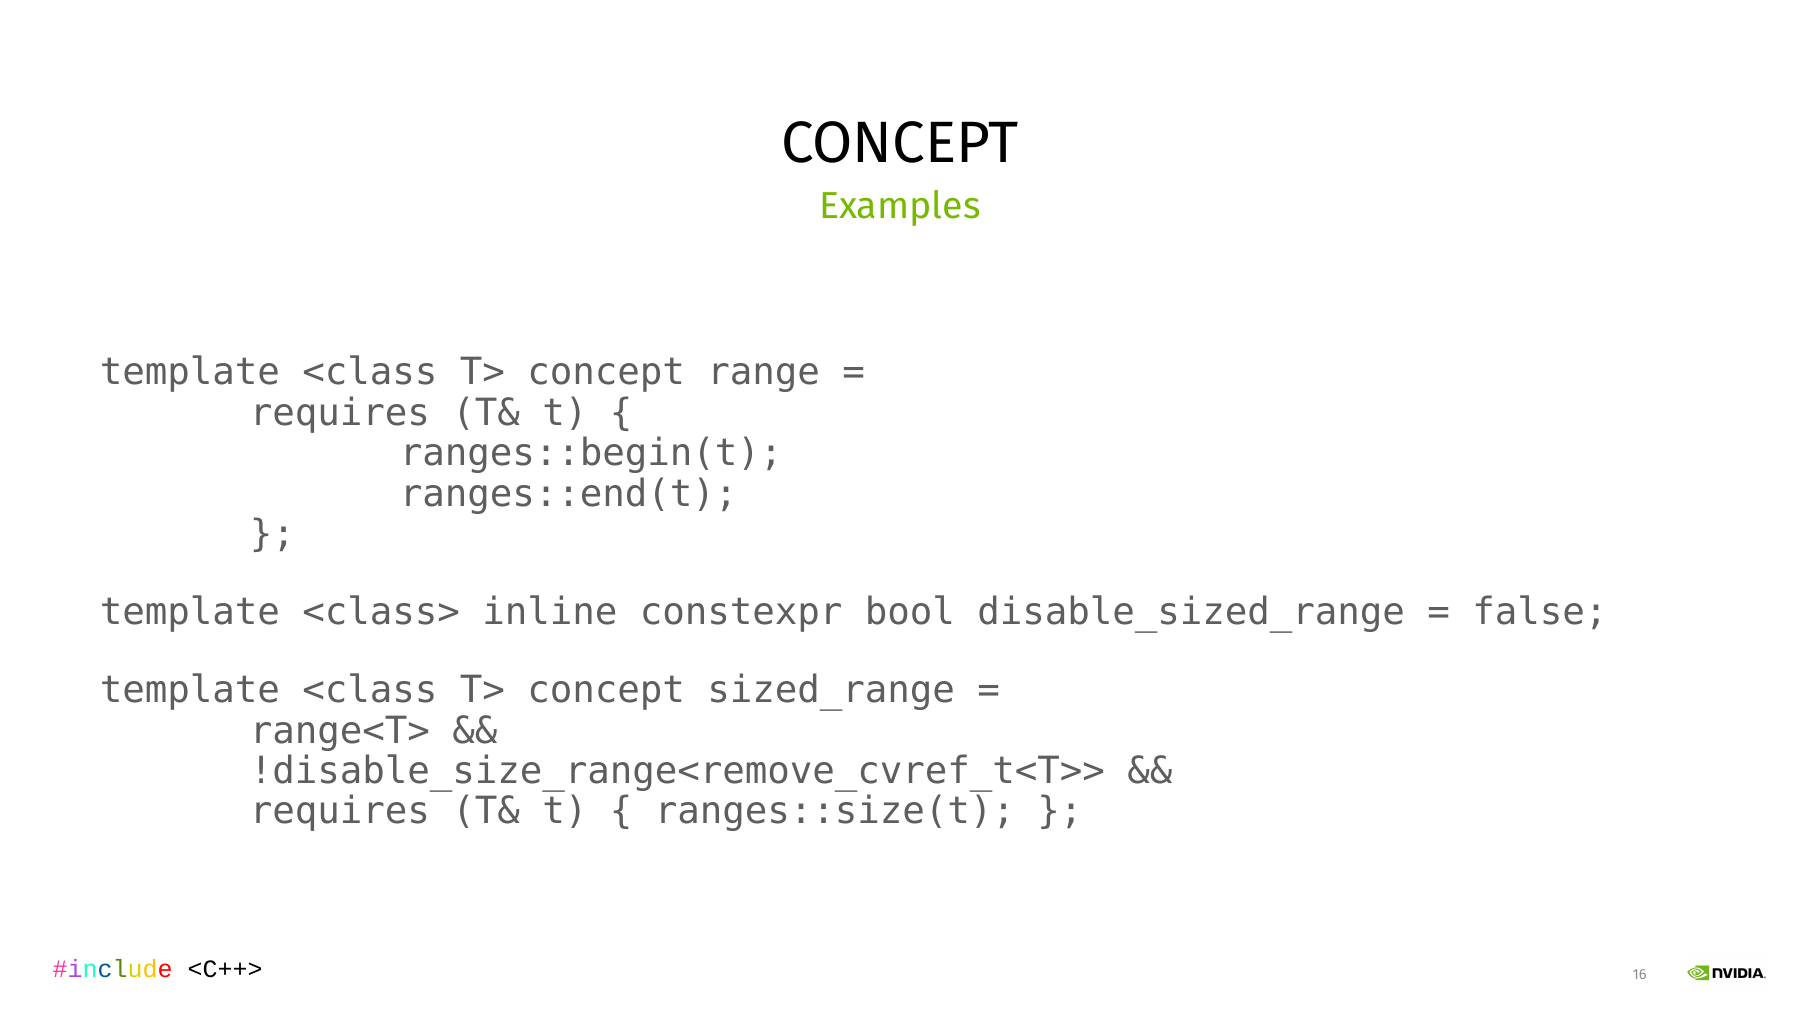

# Concept
Examples
template <class T> concept range =
	requires (T& t) {
		ranges::begin(t);
		ranges::end(t);
	};
template <class> inline constexpr bool disable_sized_range = false;
template <class T> concept sized_range =
	range<T> &&
	!disable_size_range<remove_cvref_t<T>> &&
	requires (T& t) { ranges::size(t); };